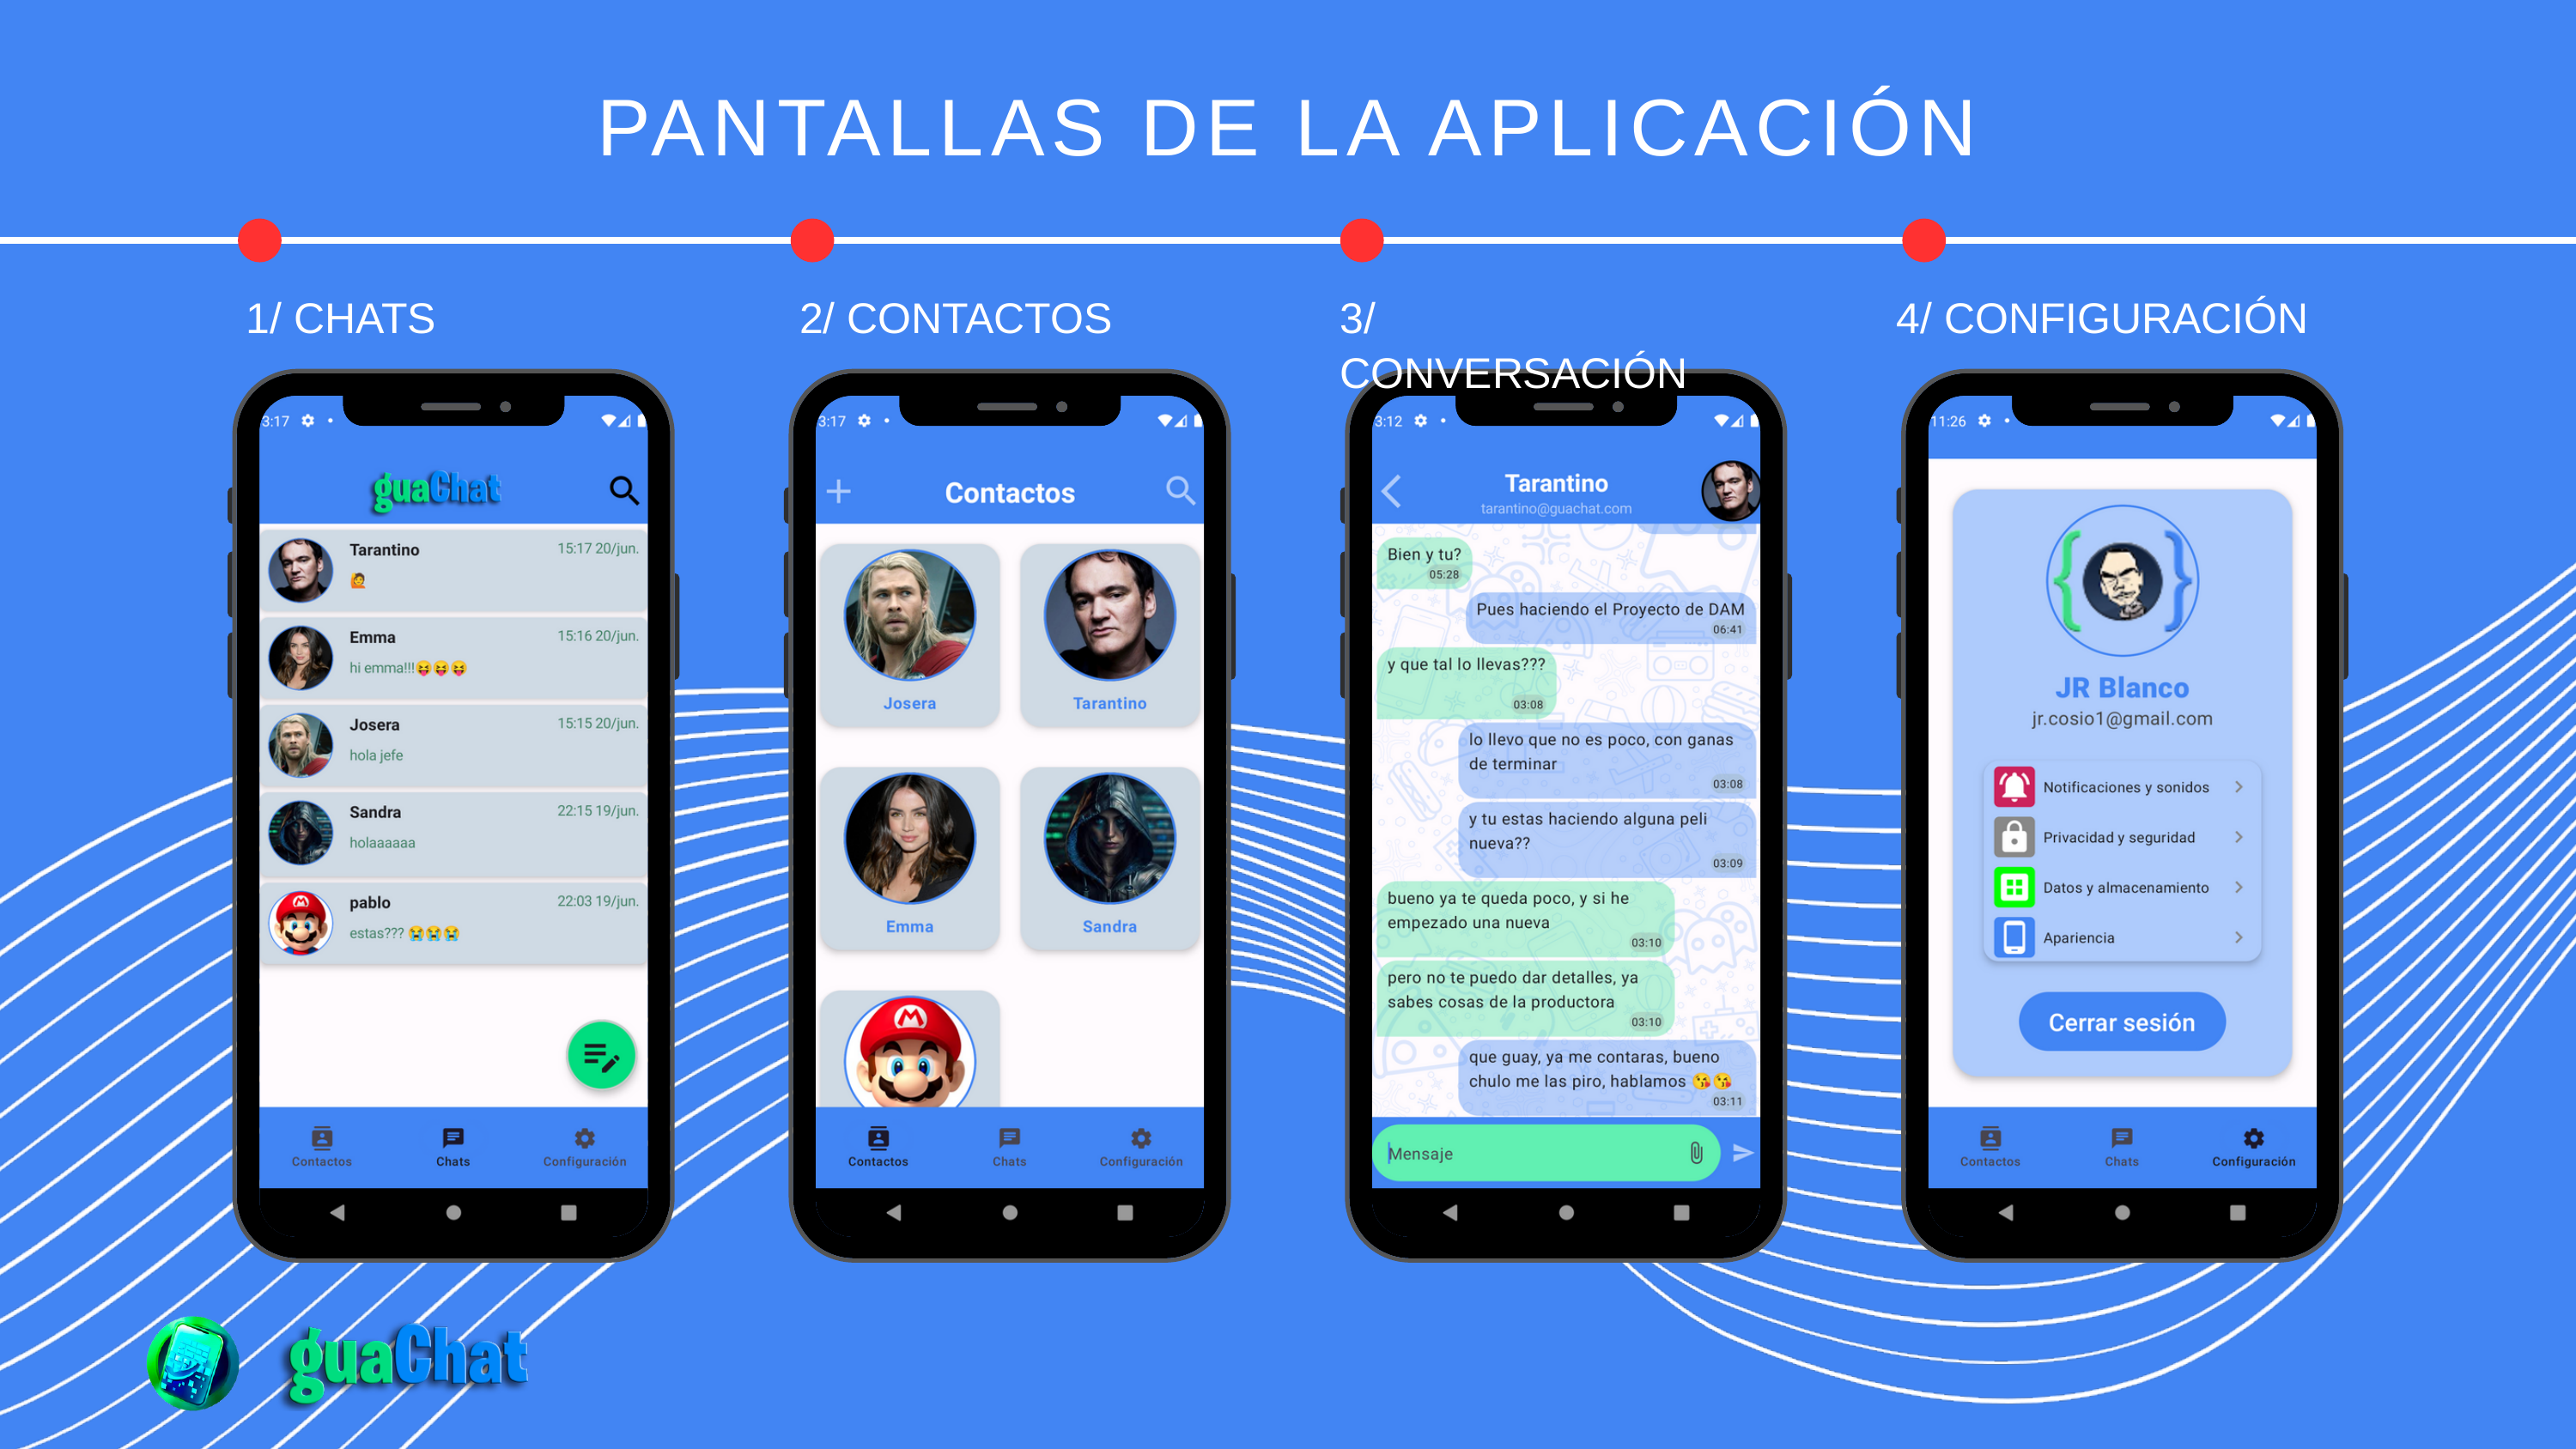

PANTALLAS DE LA APLICACIÓN

1/ CHATS
2/ CONTACTOS
3/ CONVERSACIÓN
4/ CONFIGURACIÓN